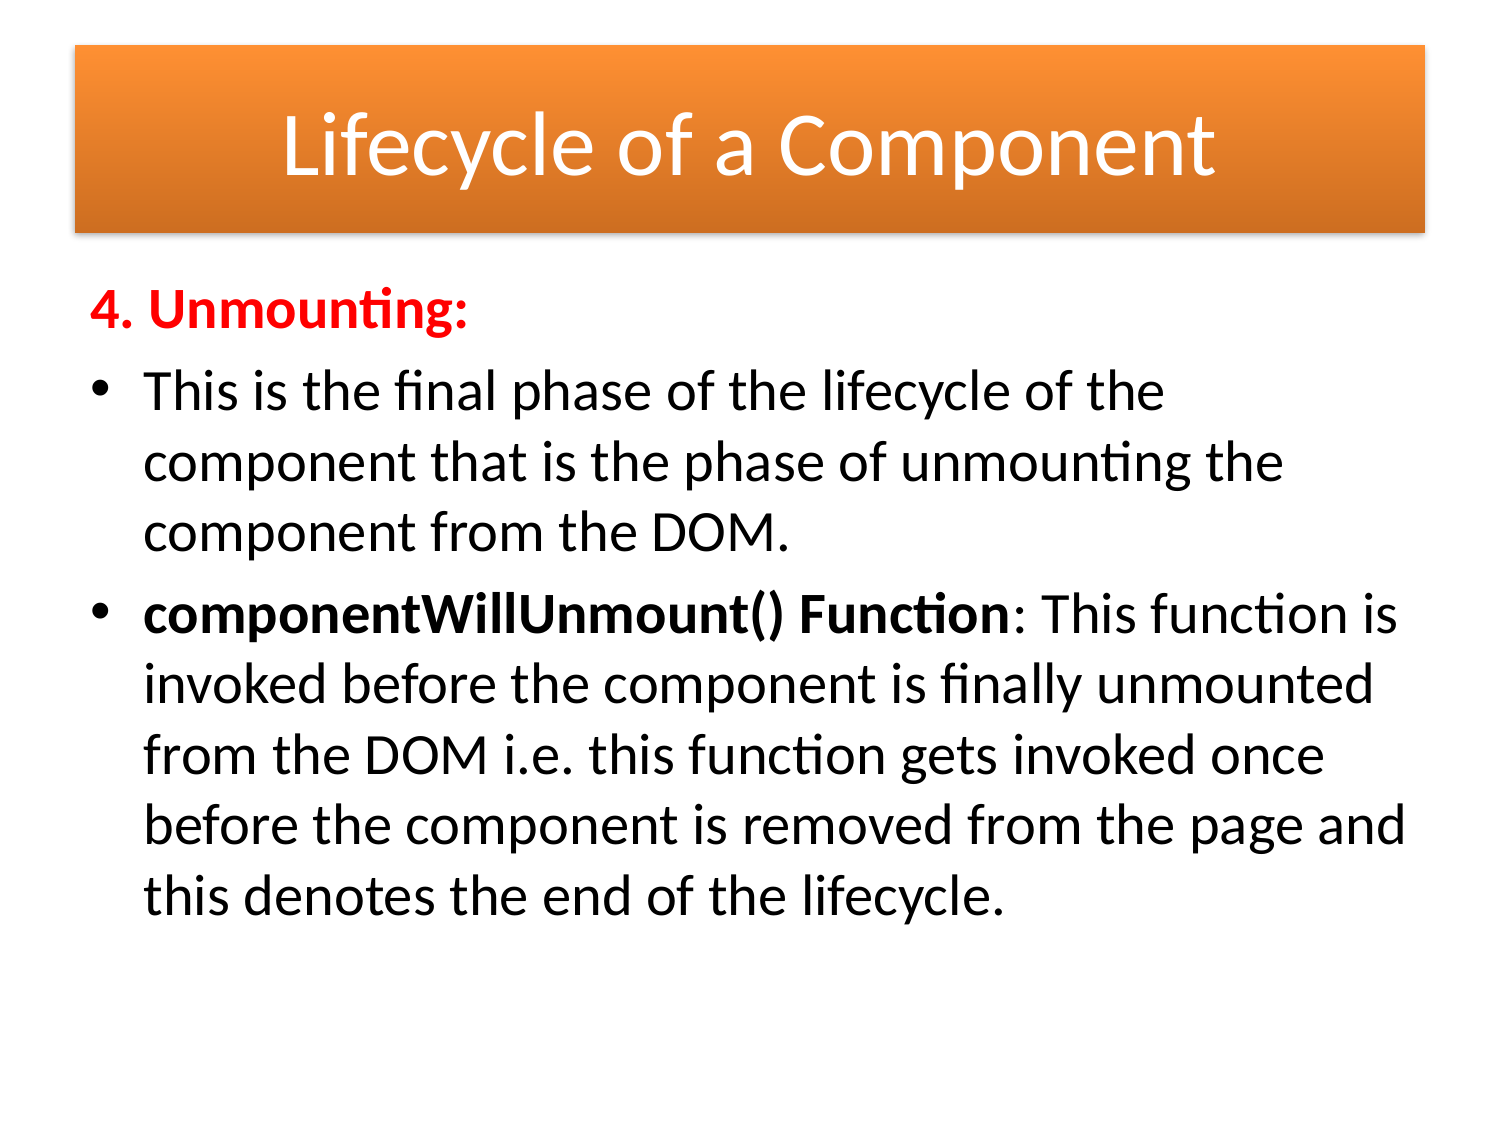

# Lifecycle of a Component
4. Unmounting:
This is the final phase of the lifecycle of the component that is the phase of unmounting the component from the DOM.
componentWillUnmount() Function: This function is invoked before the component is finally unmounted from the DOM i.e. this function gets invoked once before the component is removed from the page and this denotes the end of the lifecycle.